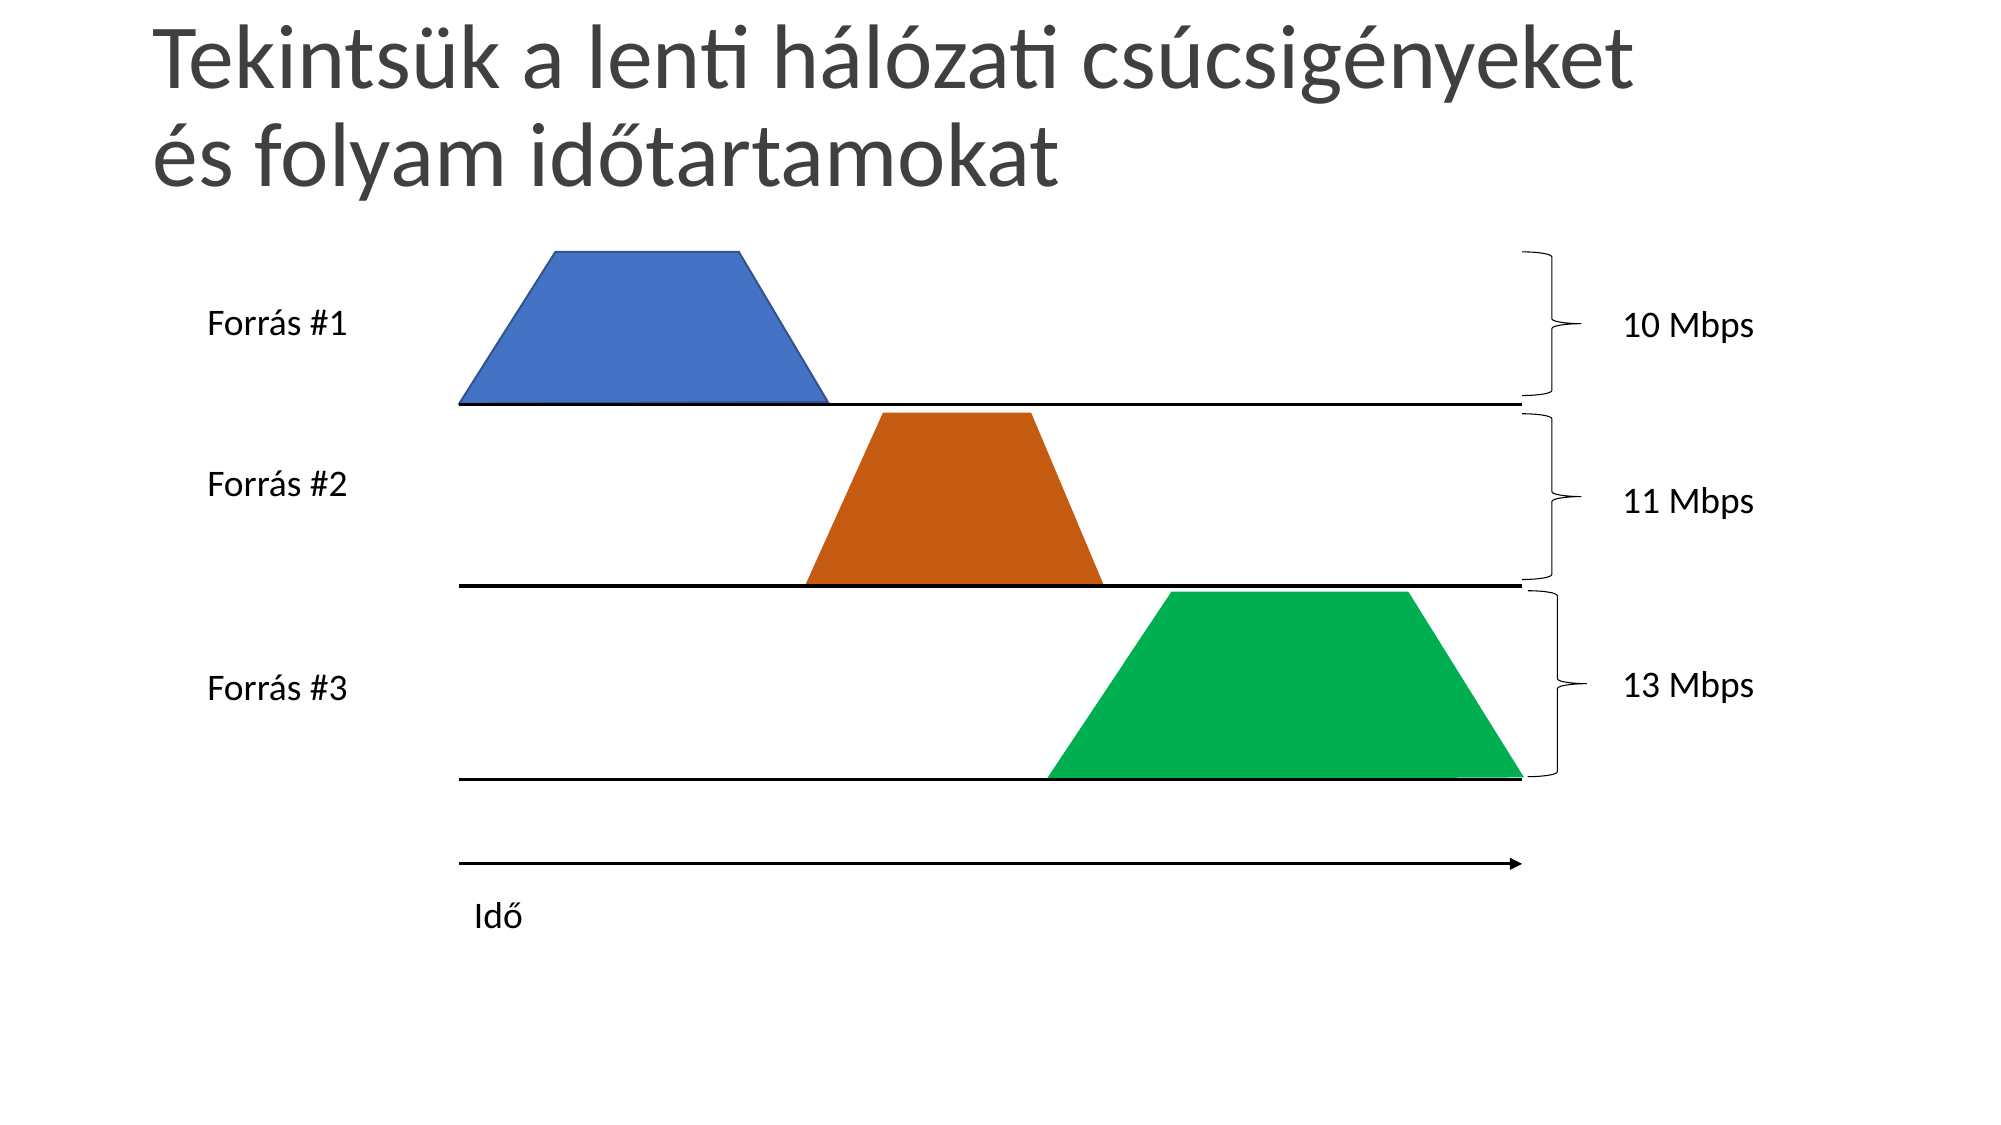

# Tekintsük a lenti hálózati csúcsigényeket és folyam időtartamokat

Forrás #1
10 Mbps

Forrás #2
11 Mbps

13 Mbps
Forrás #3
Idő